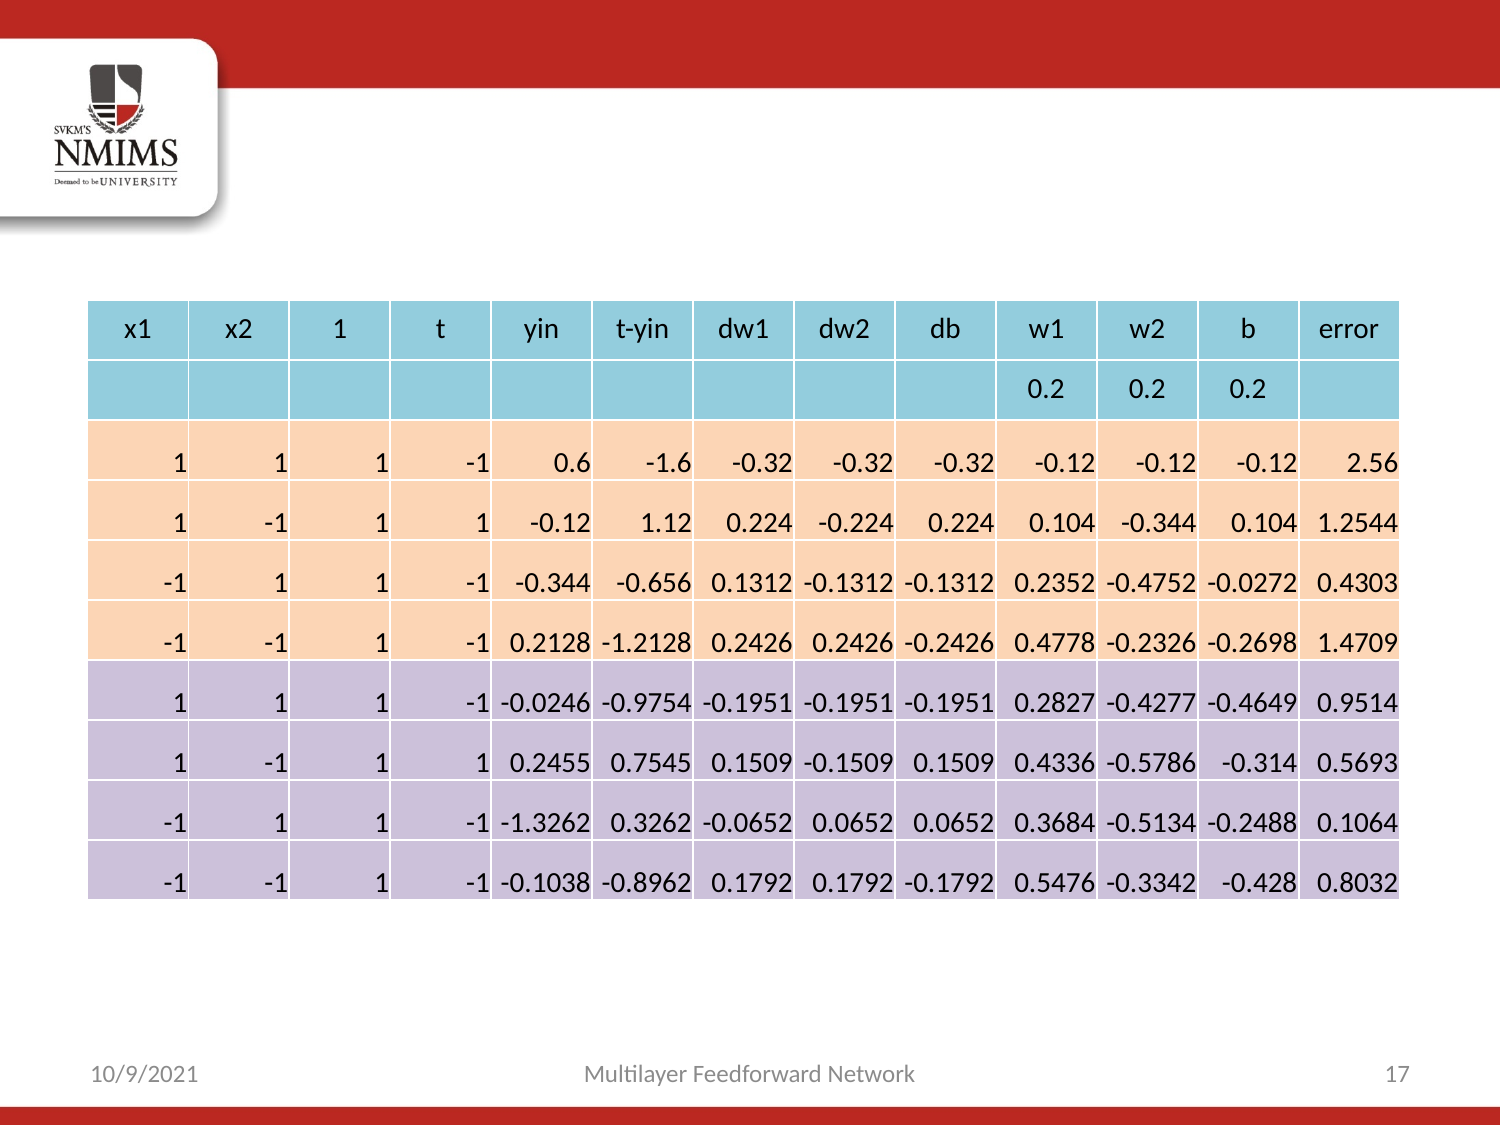

#
| x1 | x2 | 1 | t | yin | t-yin | dw1 | dw2 | db | w1 | w2 | b | error |
| --- | --- | --- | --- | --- | --- | --- | --- | --- | --- | --- | --- | --- |
|  |  |  |  |  |  |  |  |  | 0.2 | 0.2 | 0.2 |  |
| 1 | 1 | 1 | -1 | 0.6 | -1.6 | -0.32 | -0.32 | -0.32 | -0.12 | -0.12 | -0.12 | 2.56 |
| 1 | -1 | 1 | 1 | -0.12 | 1.12 | 0.224 | -0.224 | 0.224 | 0.104 | -0.344 | 0.104 | 1.2544 |
| -1 | 1 | 1 | -1 | -0.344 | -0.656 | 0.1312 | -0.1312 | -0.1312 | 0.2352 | -0.4752 | -0.0272 | 0.4303 |
| -1 | -1 | 1 | -1 | 0.2128 | -1.2128 | 0.2426 | 0.2426 | -0.2426 | 0.4778 | -0.2326 | -0.2698 | 1.4709 |
| 1 | 1 | 1 | -1 | -0.0246 | -0.9754 | -0.1951 | -0.1951 | -0.1951 | 0.2827 | -0.4277 | -0.4649 | 0.9514 |
| 1 | -1 | 1 | 1 | 0.2455 | 0.7545 | 0.1509 | -0.1509 | 0.1509 | 0.4336 | -0.5786 | -0.314 | 0.5693 |
| -1 | 1 | 1 | -1 | -1.3262 | 0.3262 | -0.0652 | 0.0652 | 0.0652 | 0.3684 | -0.5134 | -0.2488 | 0.1064 |
| -1 | -1 | 1 | -1 | -0.1038 | -0.8962 | 0.1792 | 0.1792 | -0.1792 | 0.5476 | -0.3342 | -0.428 | 0.8032 |
10/9/2021
Multilayer Feedforward Network
17